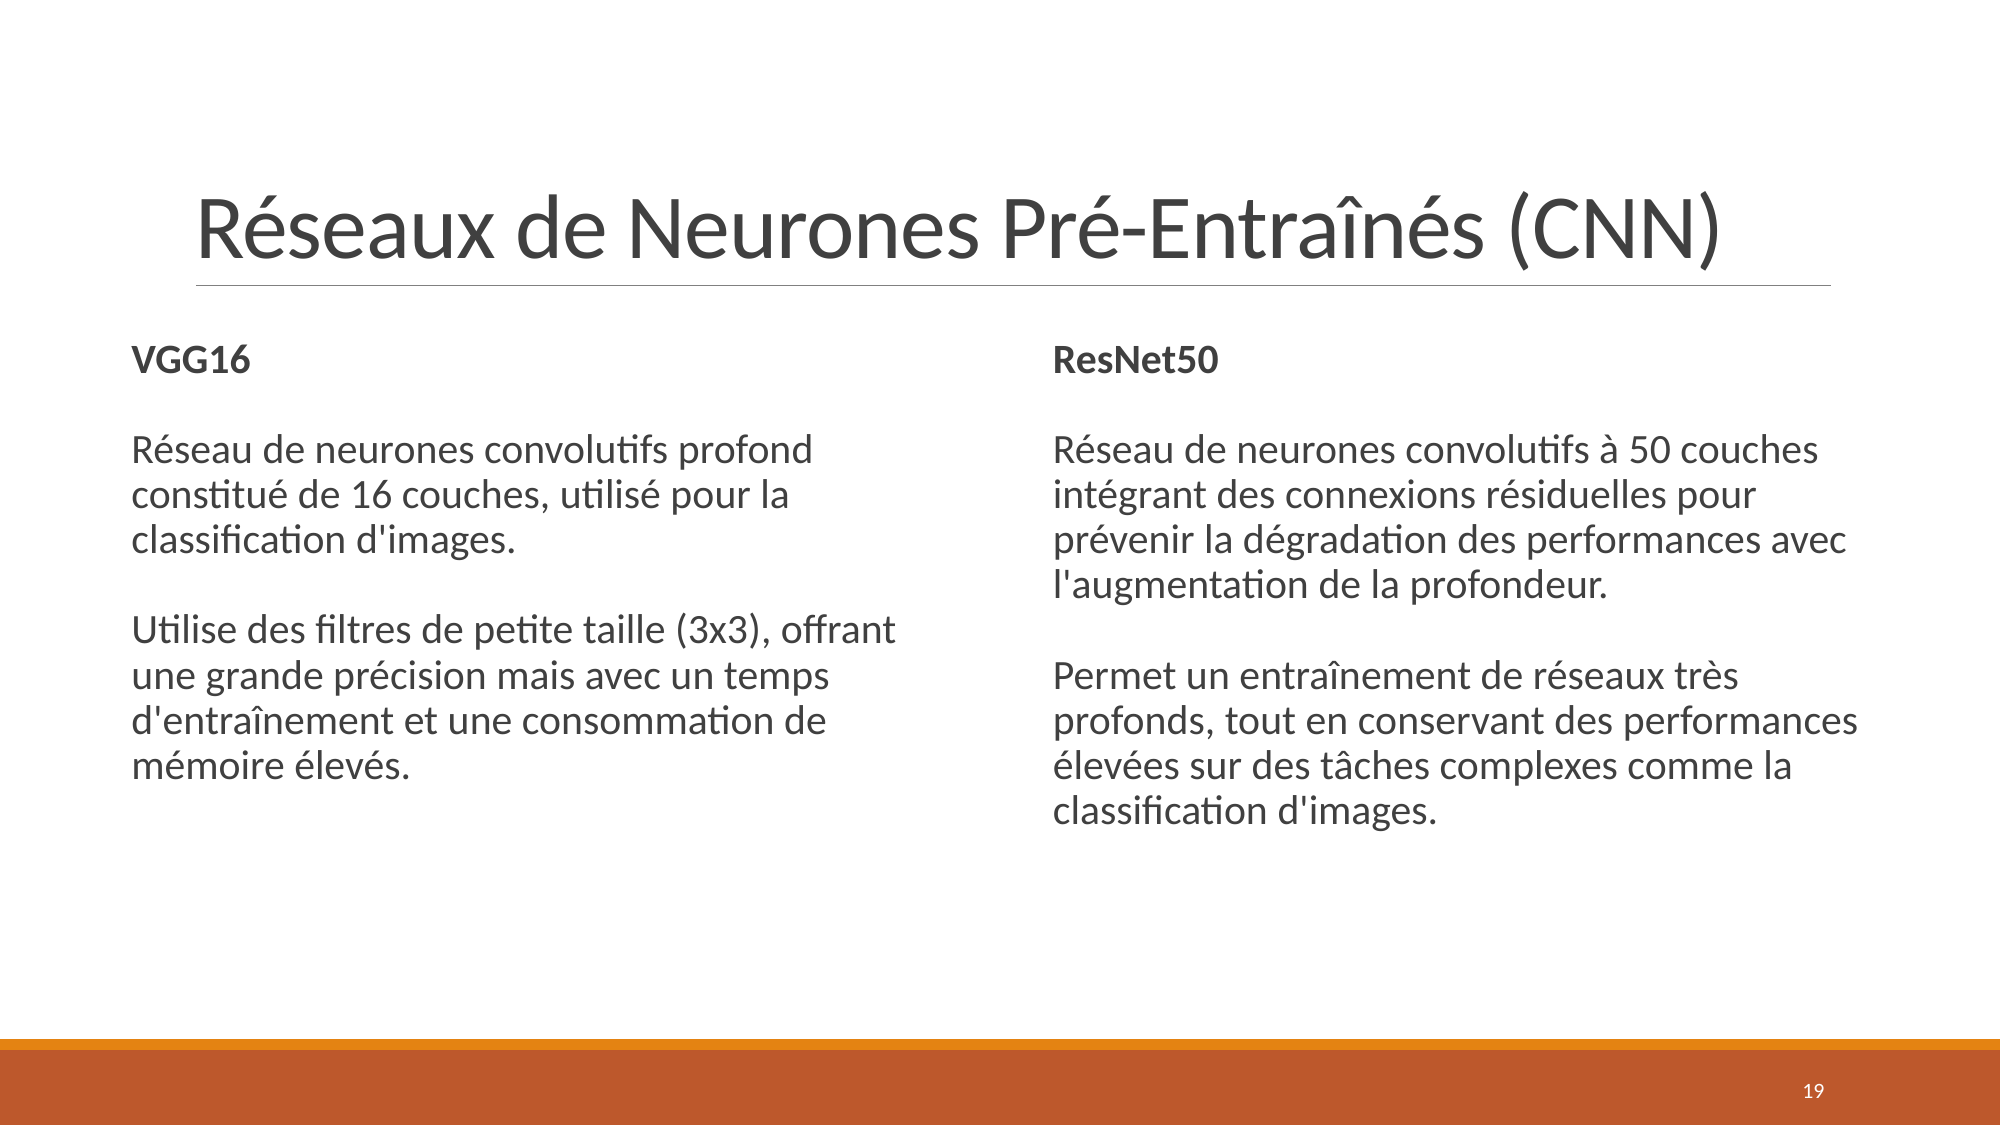

# Réseaux de Neurones Pré-Entraînés (CNN)
ResNet50

Réseau de neurones convolutifs à 50 couches intégrant des connexions résiduelles pour prévenir la dégradation des performances avec l'augmentation de la profondeur.

Permet un entraînement de réseaux très profonds, tout en conservant des performances élevées sur des tâches complexes comme la classification d'images.
VGG16

Réseau de neurones convolutifs profond constitué de 16 couches, utilisé pour la classification d'images.

Utilise des filtres de petite taille (3x3), offrant une grande précision mais avec un temps d'entraînement et une consommation de mémoire élevés.
19